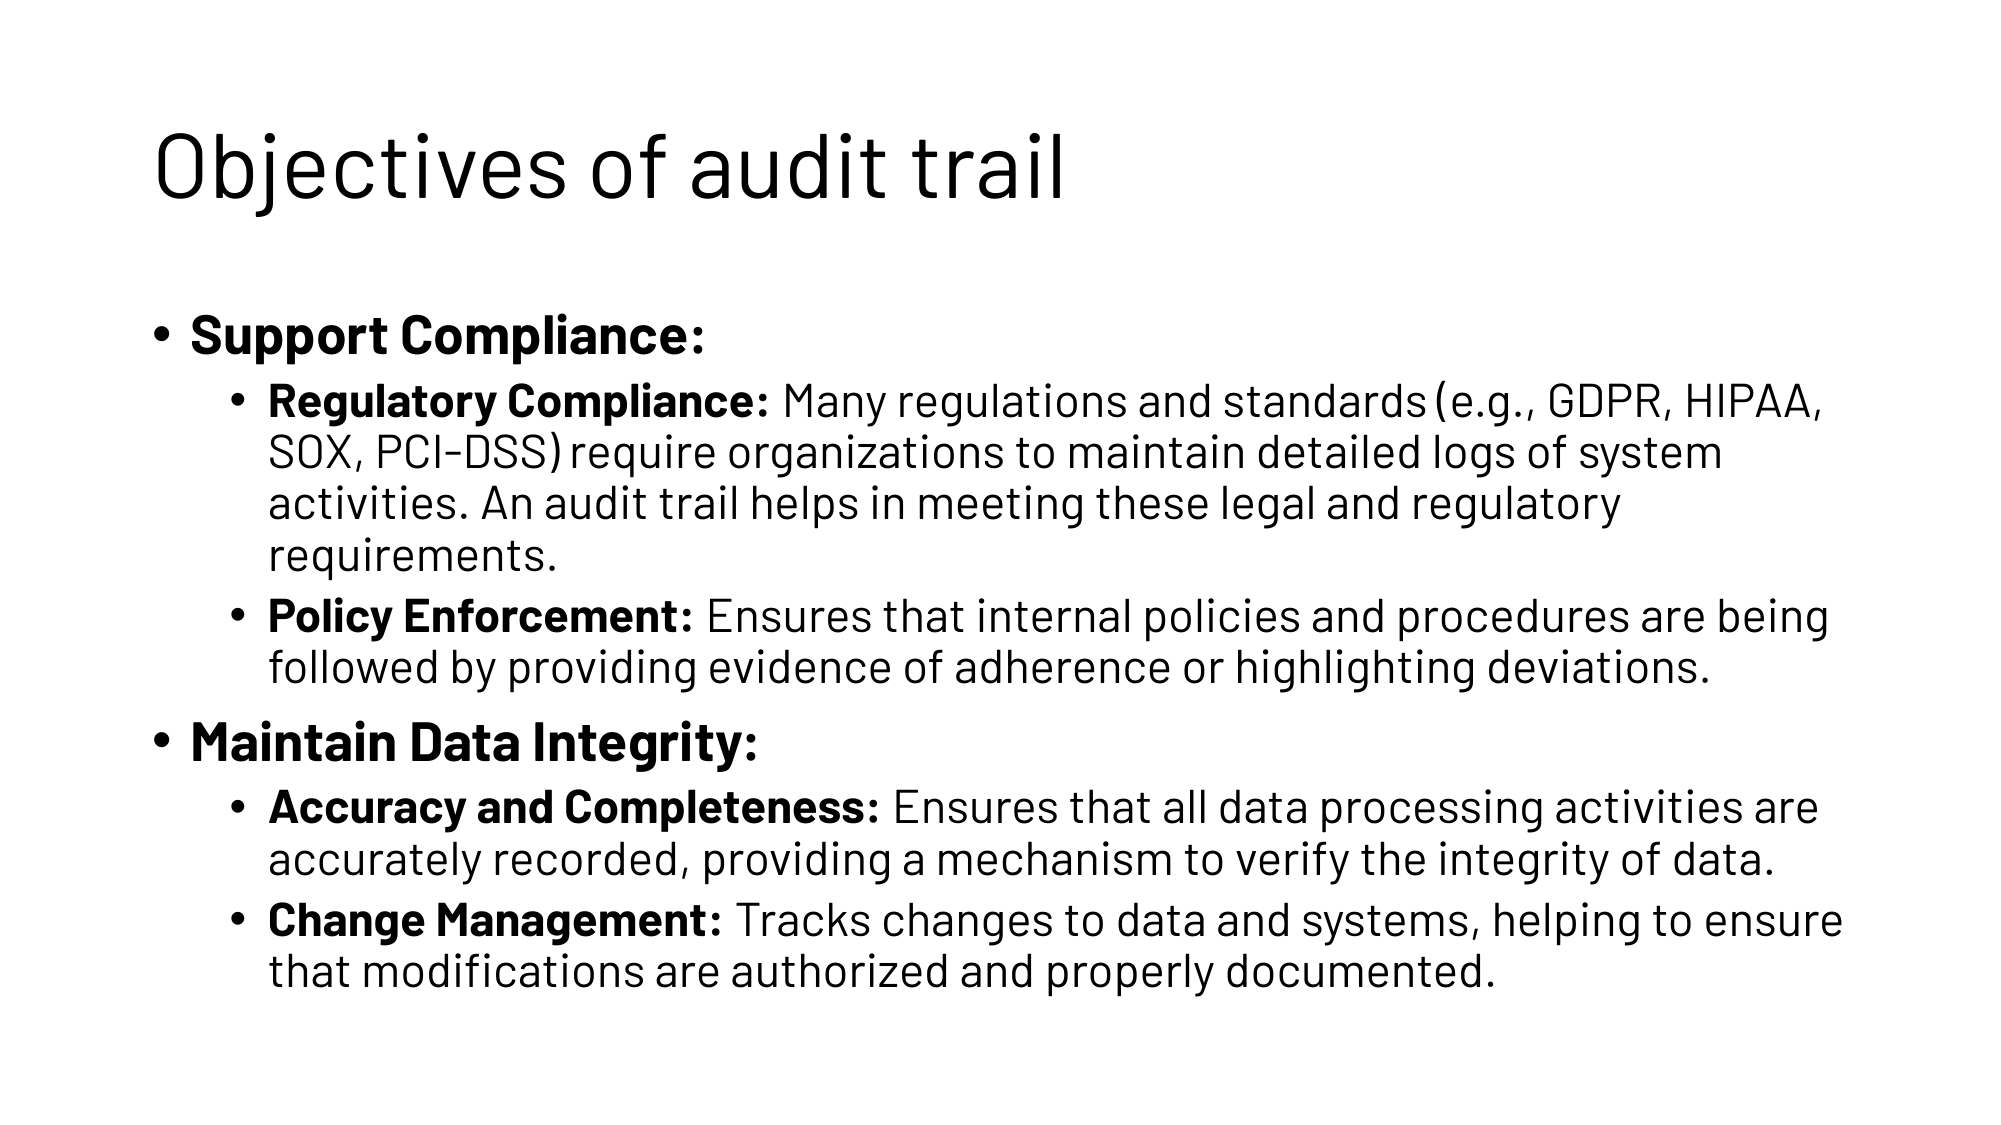

# Objectives of audit trail
Support Compliance:
Regulatory Compliance: Many regulations and standards (e.g., GDPR, HIPAA, SOX, PCI-DSS) require organizations to maintain detailed logs of system activities. An audit trail helps in meeting these legal and regulatory requirements.
Policy Enforcement: Ensures that internal policies and procedures are being followed by providing evidence of adherence or highlighting deviations.
Maintain Data Integrity:
Accuracy and Completeness: Ensures that all data processing activities are accurately recorded, providing a mechanism to verify the integrity of data.
Change Management: Tracks changes to data and systems, helping to ensure that modifications are authorized and properly documented.